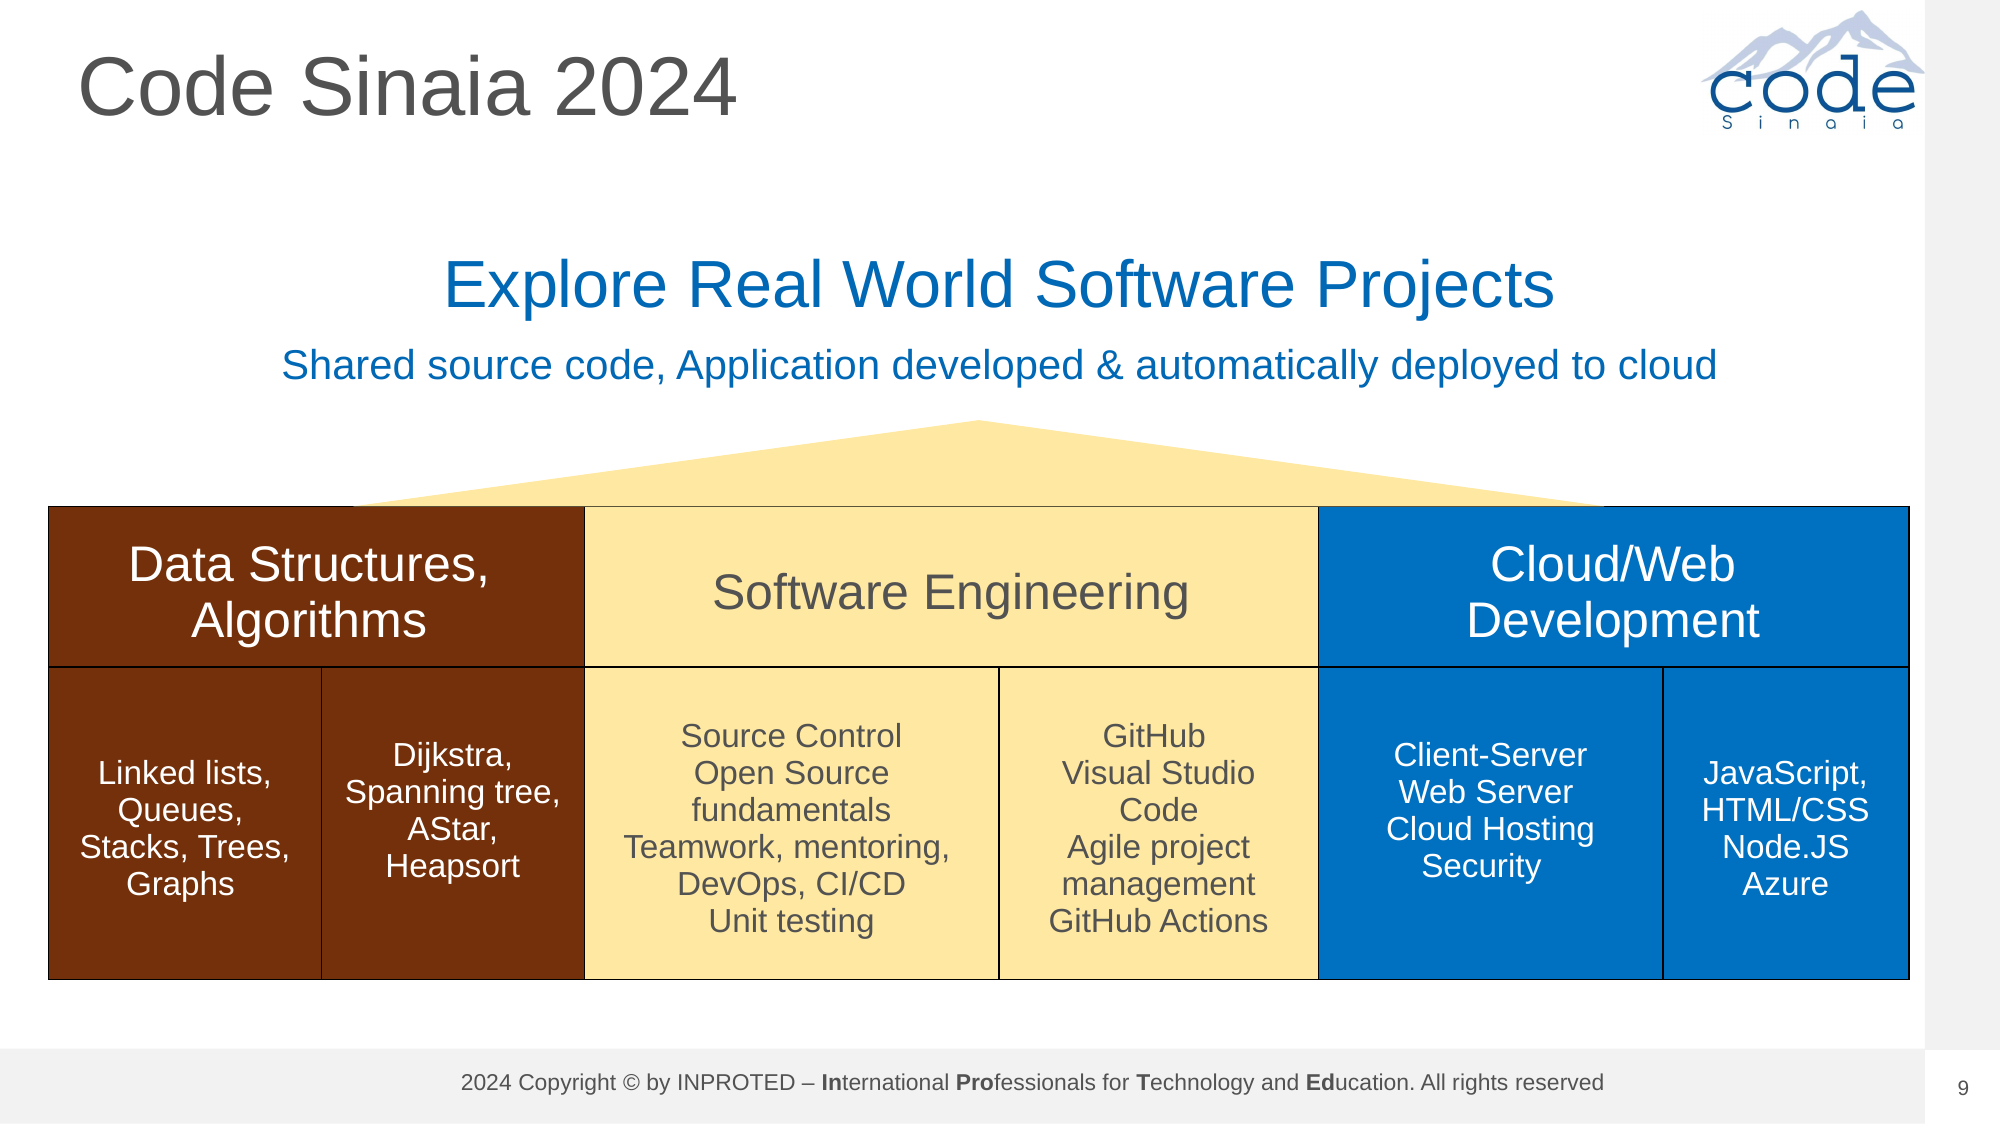

# Code Sinaia 2024
Explore Real World Software Projects
Shared source code, Application developed & automatically deployed to cloud

| Data Structures, Algorithms |  | Software Engineering |  | Cloud/Web Development |  |
| --- | --- | --- | --- | --- | --- |
| Linked lists, Queues, Stacks, Trees, Graphs | Dijkstra, Spanning tree, AStar, Heapsort | Source Control Open Source fundamentals Teamwork, mentoring, DevOps, CI/CD Unit testing | GitHub Visual Studio Code Agile project management GitHub Actions | Client-Server Web Server Cloud Hosting Security | JavaScript, HTML/CSS Node.JS Azure |